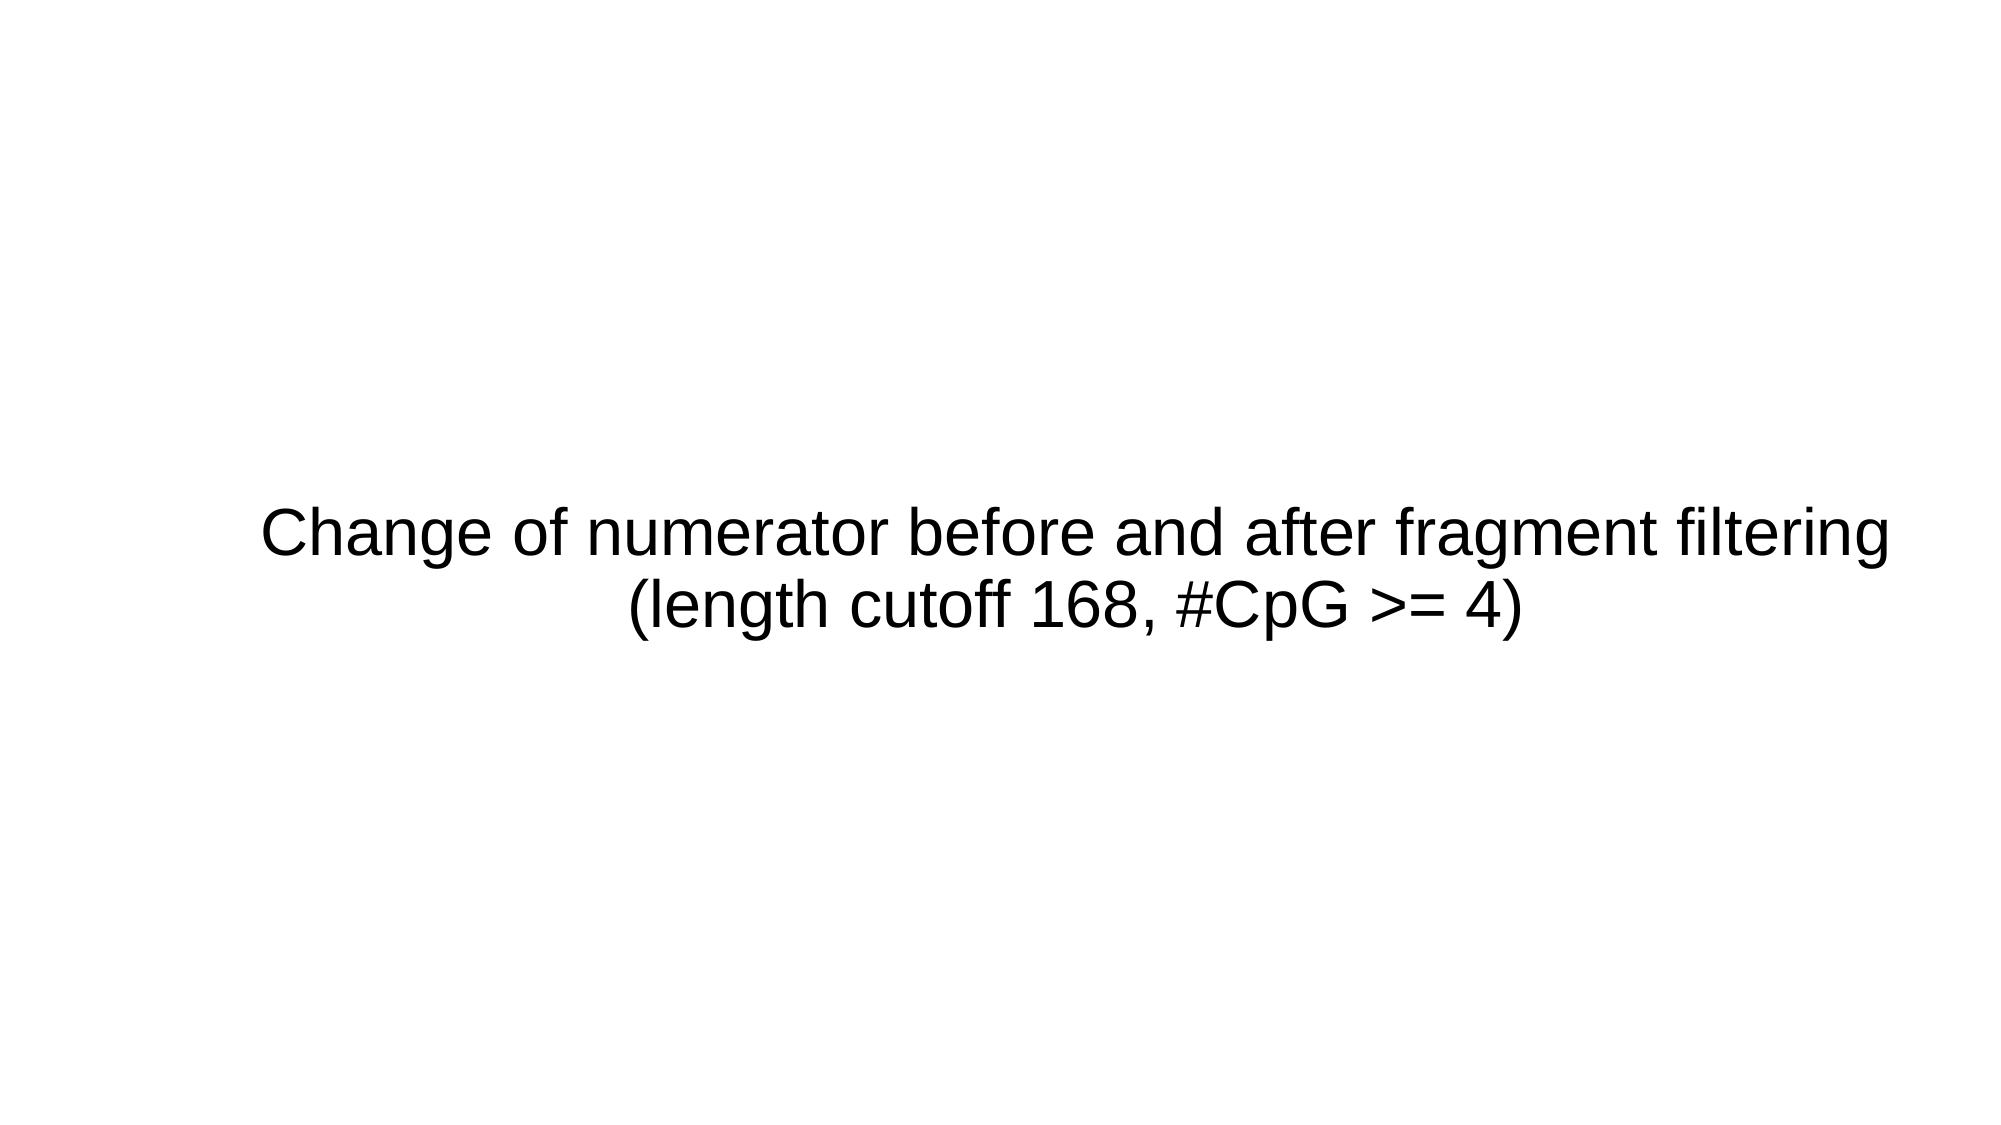

# Change of numerator before and after fragment filtering (length cutoff 168, #CpG >= 4)